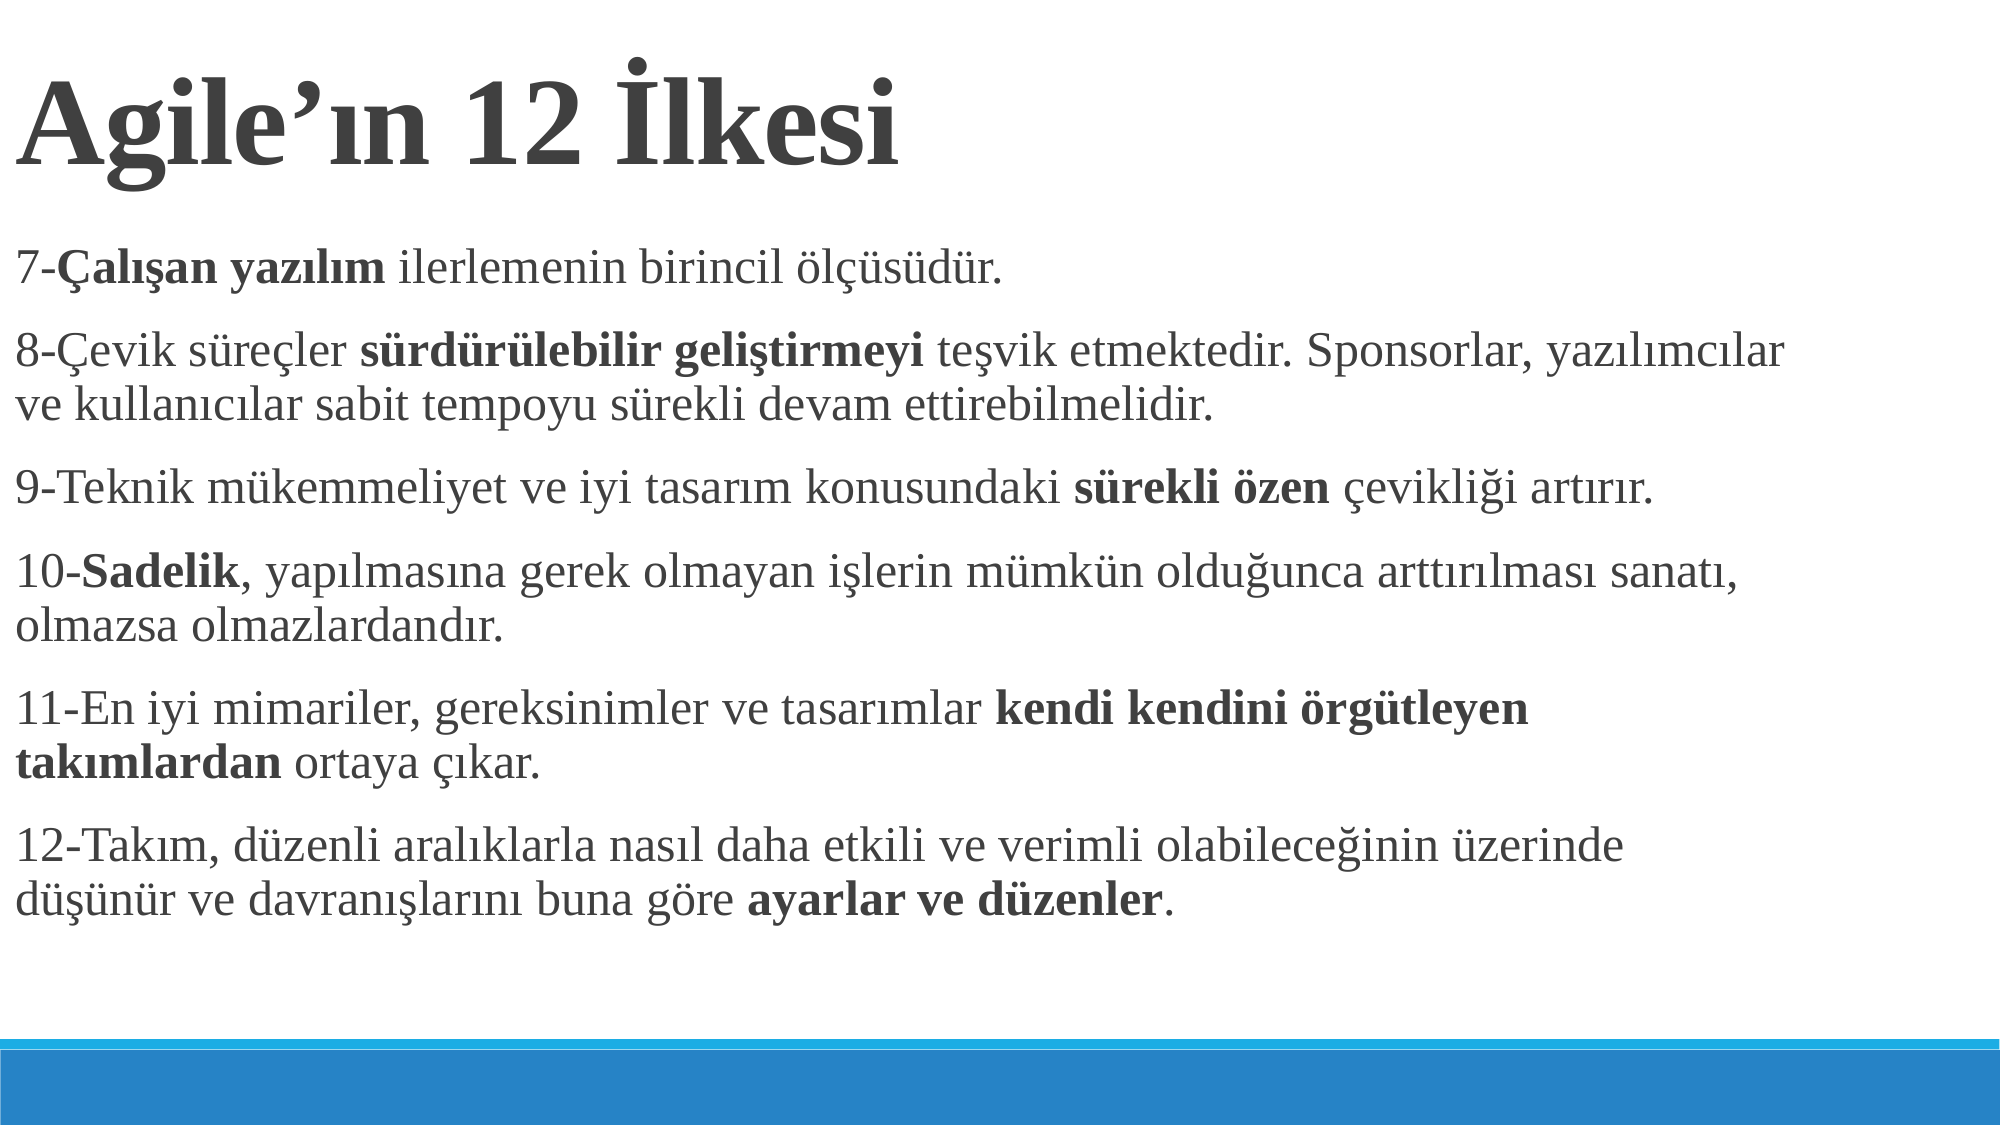

Agile’ın 12 İlkesi
7-Çalışan yazılım ilerlemenin birincil ölçüsüdür.
8-Çevik süreçler sürdürülebilir geliştirmeyi teşvik etmektedir. Sponsorlar, yazılımcılar ve kullanıcılar sabit tempoyu sürekli devam ettirebilmelidir.
9-Teknik mükemmeliyet ve iyi tasarım konusundaki sürekli özen çevikliği artırır.
10-Sadelik, yapılmasına gerek olmayan işlerin mümkün olduğunca arttırılması sanatı, olmazsa olmazlardandır.
11-En iyi mimariler, gereksinimler ve tasarımlar kendi kendini örgütleyen takımlardan ortaya çıkar.
12-Takım, düzenli aralıklarla nasıl daha etkili ve verimli olabileceğinin üzerinde düşünür ve davranışlarını buna göre ayarlar ve düzenler.